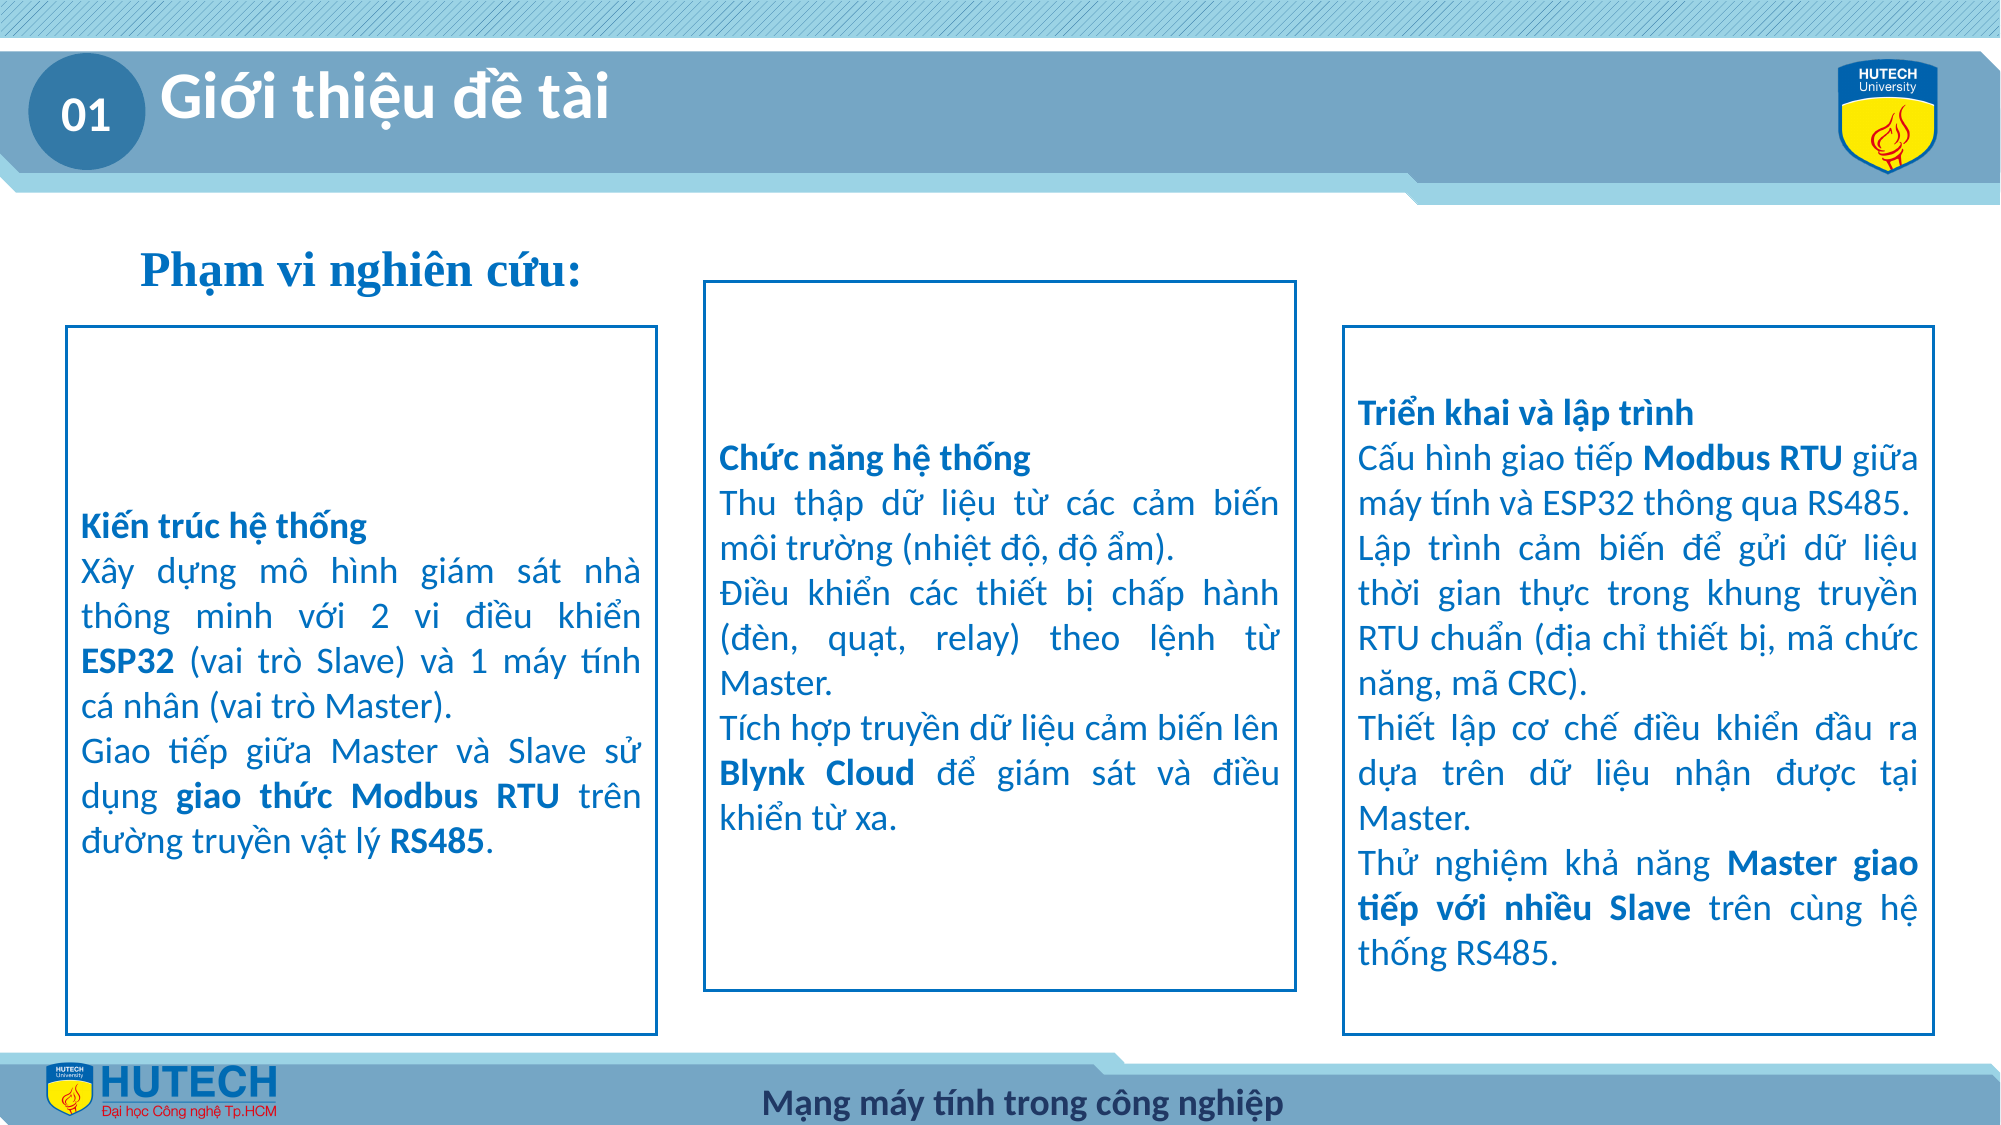

Giới thiệu đề tài
01
Phạm vi nghiên cứu:
Chức năng hệ thống
Thu thập dữ liệu từ các cảm biến môi trường (nhiệt độ, độ ẩm).
Điều khiển các thiết bị chấp hành (đèn, quạt, relay) theo lệnh từ Master.
Tích hợp truyền dữ liệu cảm biến lên Blynk Cloud để giám sát và điều khiển từ xa.
Kiến trúc hệ thống
Xây dựng mô hình giám sát nhà thông minh với 2 vi điều khiển ESP32 (vai trò Slave) và 1 máy tính cá nhân (vai trò Master).
Giao tiếp giữa Master và Slave sử dụng giao thức Modbus RTU trên đường truyền vật lý RS485.
Triển khai và lập trình
Cấu hình giao tiếp Modbus RTU giữa máy tính và ESP32 thông qua RS485.
Lập trình cảm biến để gửi dữ liệu thời gian thực trong khung truyền RTU chuẩn (địa chỉ thiết bị, mã chức năng, mã CRC).
Thiết lập cơ chế điều khiển đầu ra dựa trên dữ liệu nhận được tại Master.
Thử nghiệm khả năng Master giao tiếp với nhiều Slave trên cùng hệ thống RS485.
6